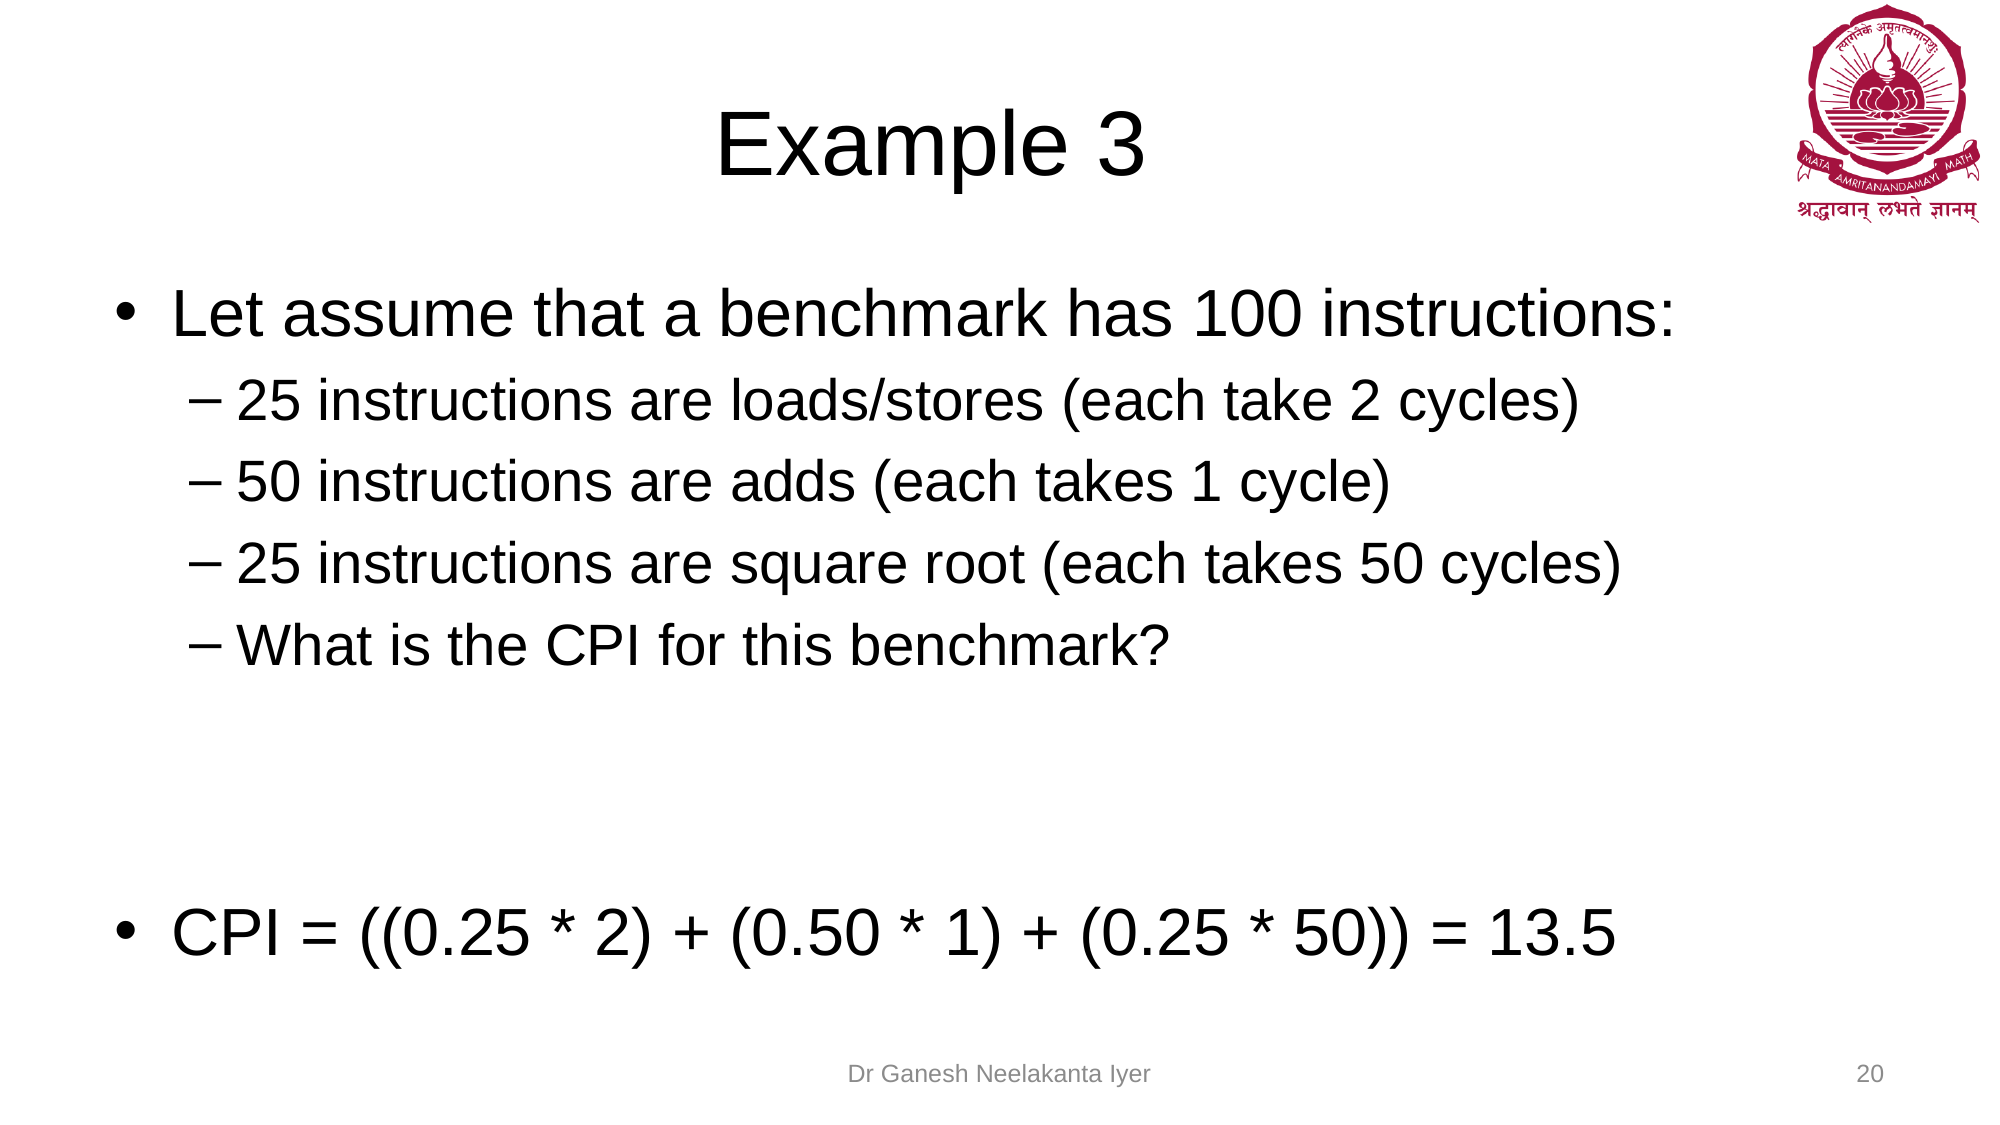

# Example 3
Let assume that a benchmark has 100 instructions:
25 instructions are loads/stores (each take 2 cycles)
50 instructions are adds (each takes 1 cycle)
25 instructions are square root (each takes 50 cycles)
What is the CPI for this benchmark?

CPI = ((0.25 * 2) + (0.50 * 1) + (0.25 * 50)) = 13.5
Dr Ganesh Neelakanta Iyer
20